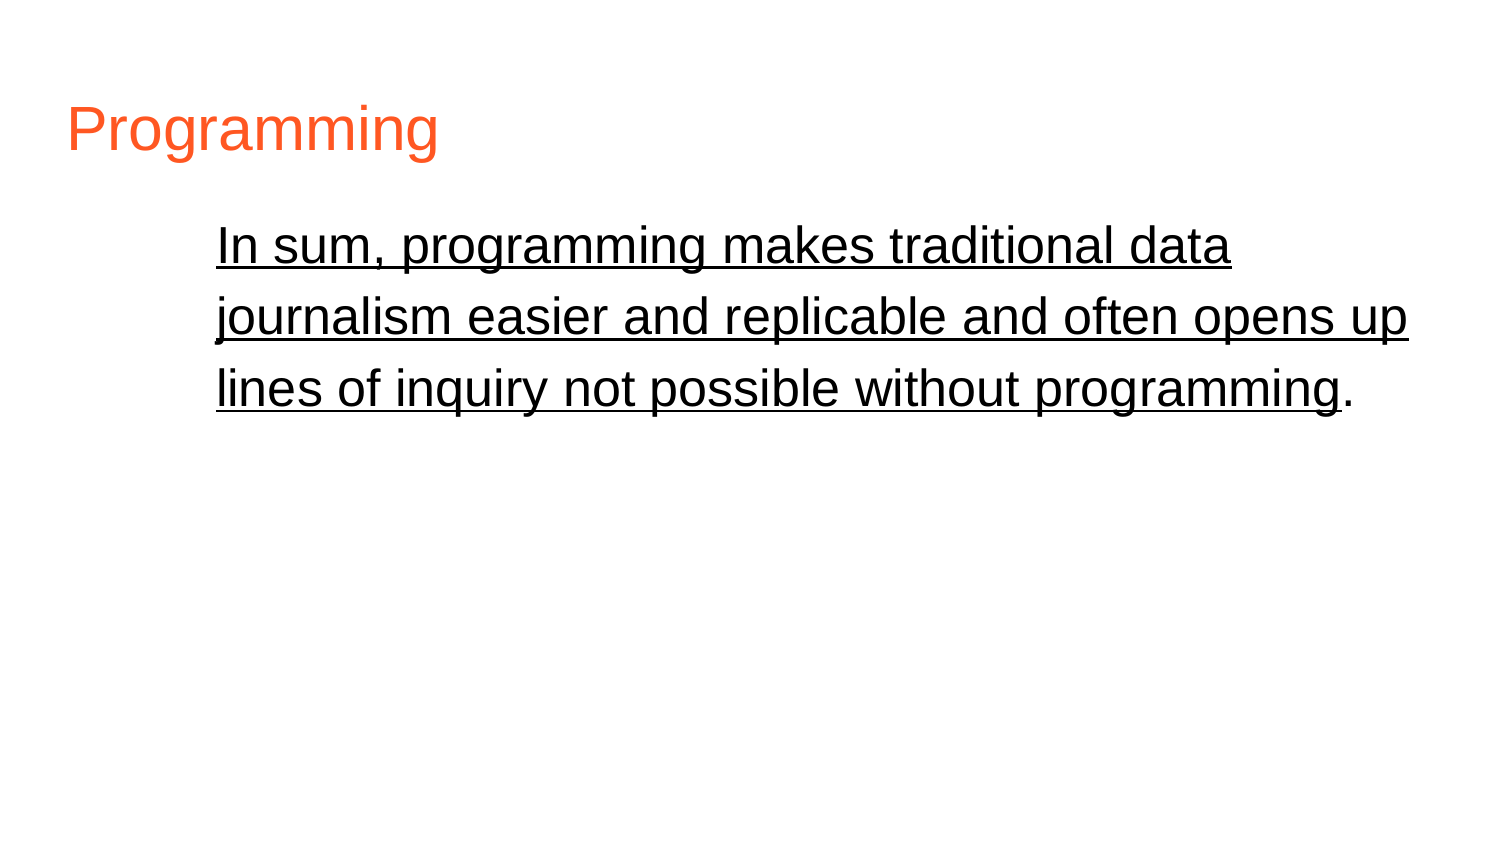

# Programming
In sum, programming makes traditional data journalism easier and replicable and often opens up lines of inquiry not possible without programming.